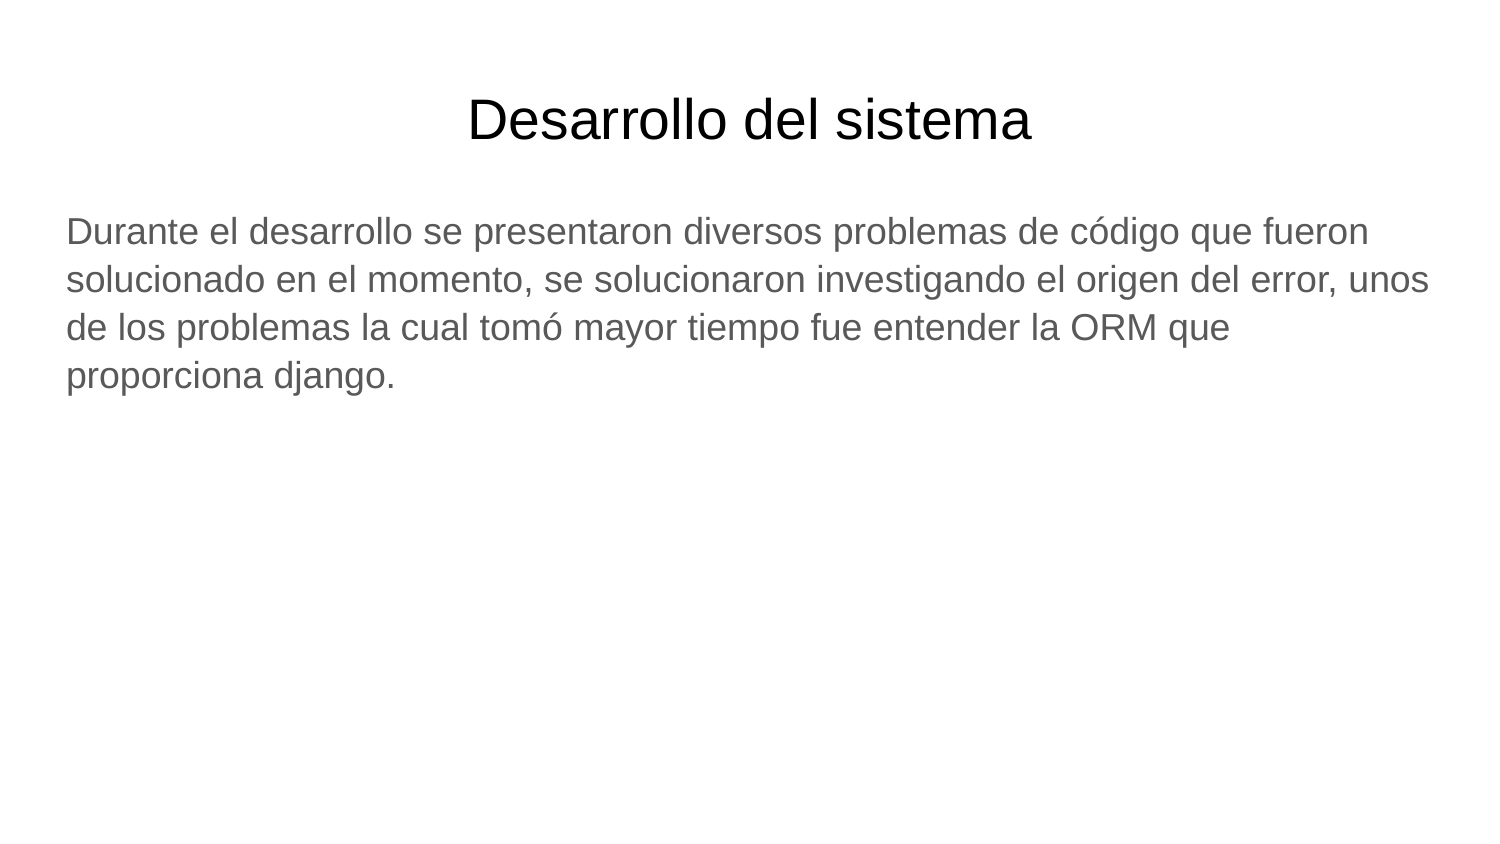

# Desarrollo del sistema
Durante el desarrollo se presentaron diversos problemas de código que fueron solucionado en el momento, se solucionaron investigando el origen del error, unos de los problemas la cual tomó mayor tiempo fue entender la ORM que proporciona django.